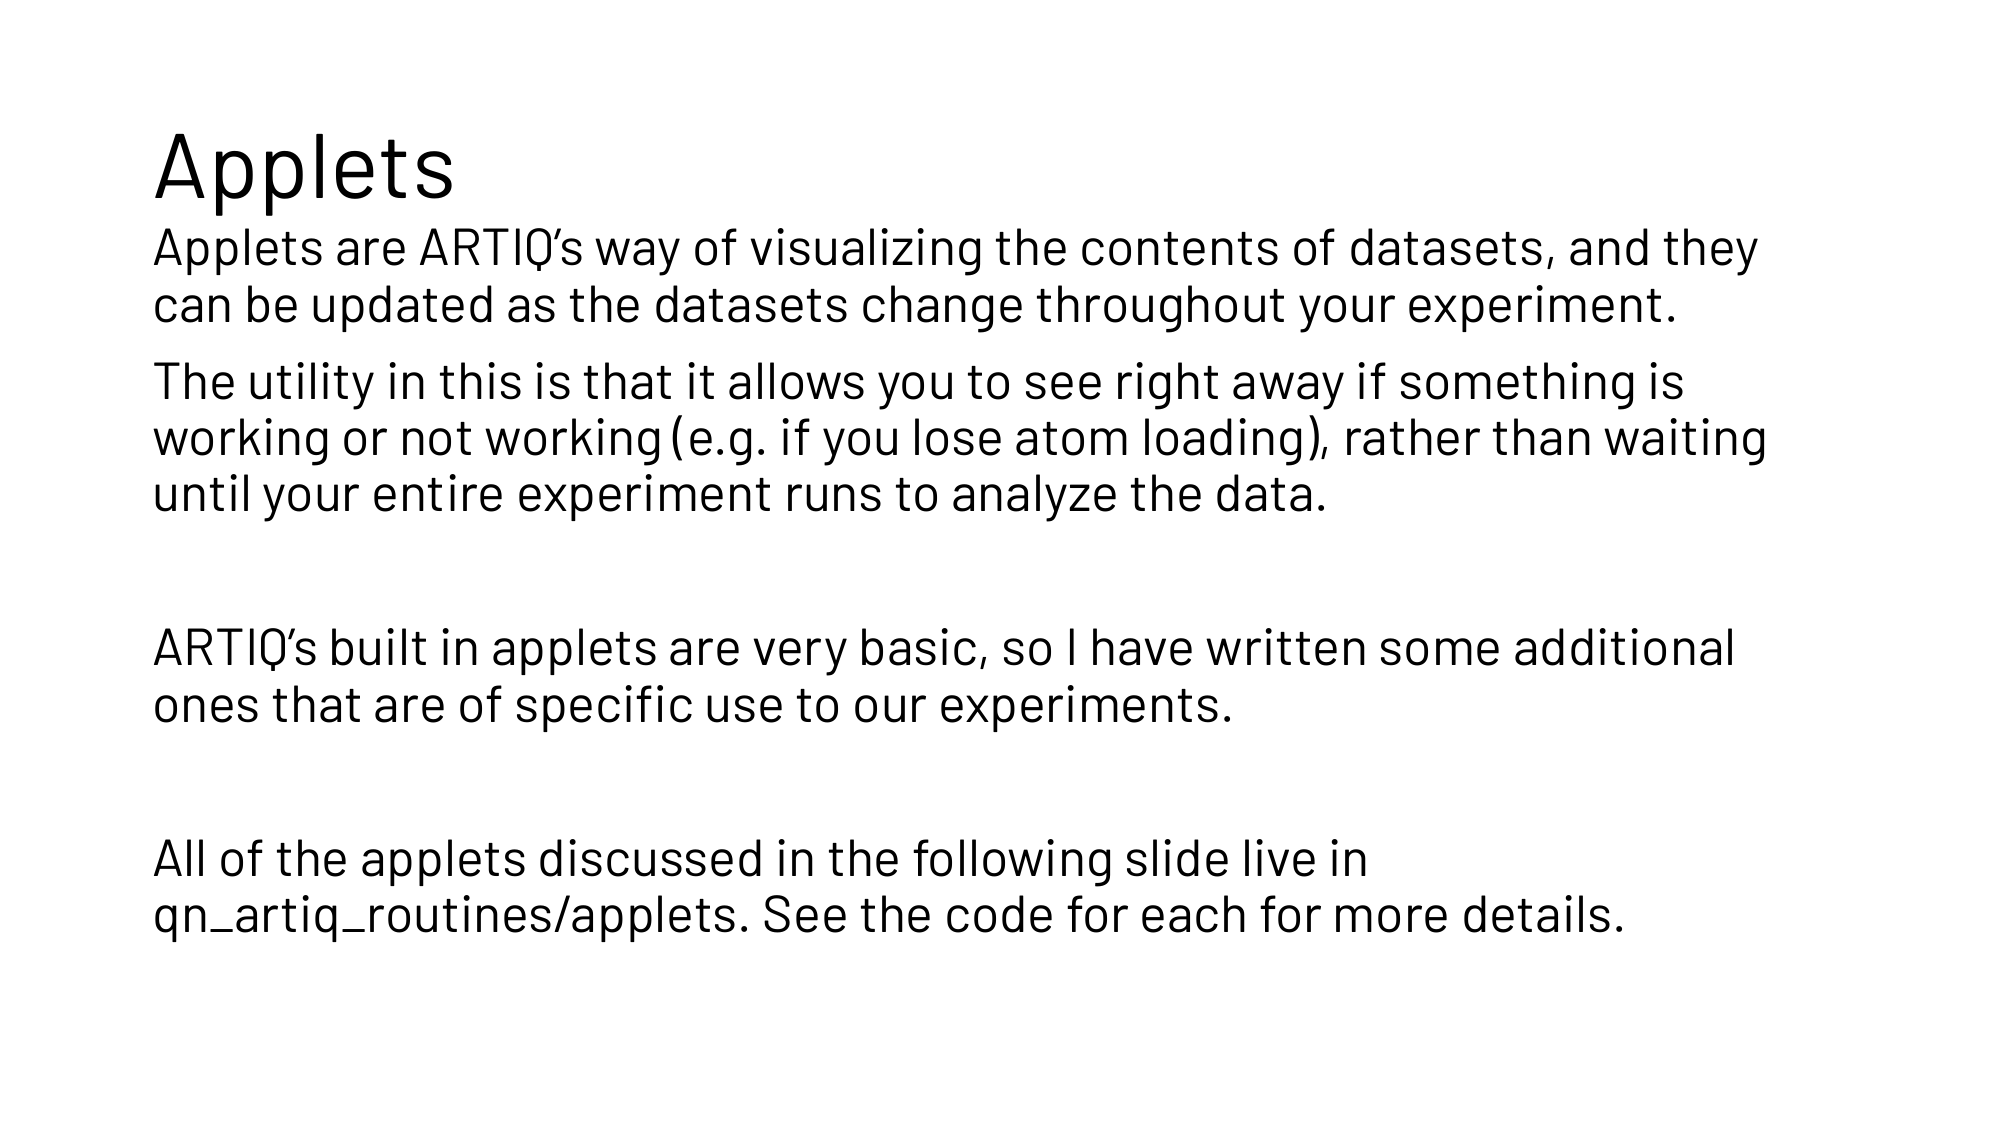

# Applets
Applets are ARTIQ’s way of visualizing the contents of datasets, and they can be updated as the datasets change throughout your experiment.
The utility in this is that it allows you to see right away if something is working or not working (e.g. if you lose atom loading), rather than waiting until your entire experiment runs to analyze the data.

ARTIQ’s built in applets are very basic, so I have written some additional ones that are of specific use to our experiments.

All of the applets discussed in the following slide live in qn_artiq_routines/applets. See the code for each for more details.